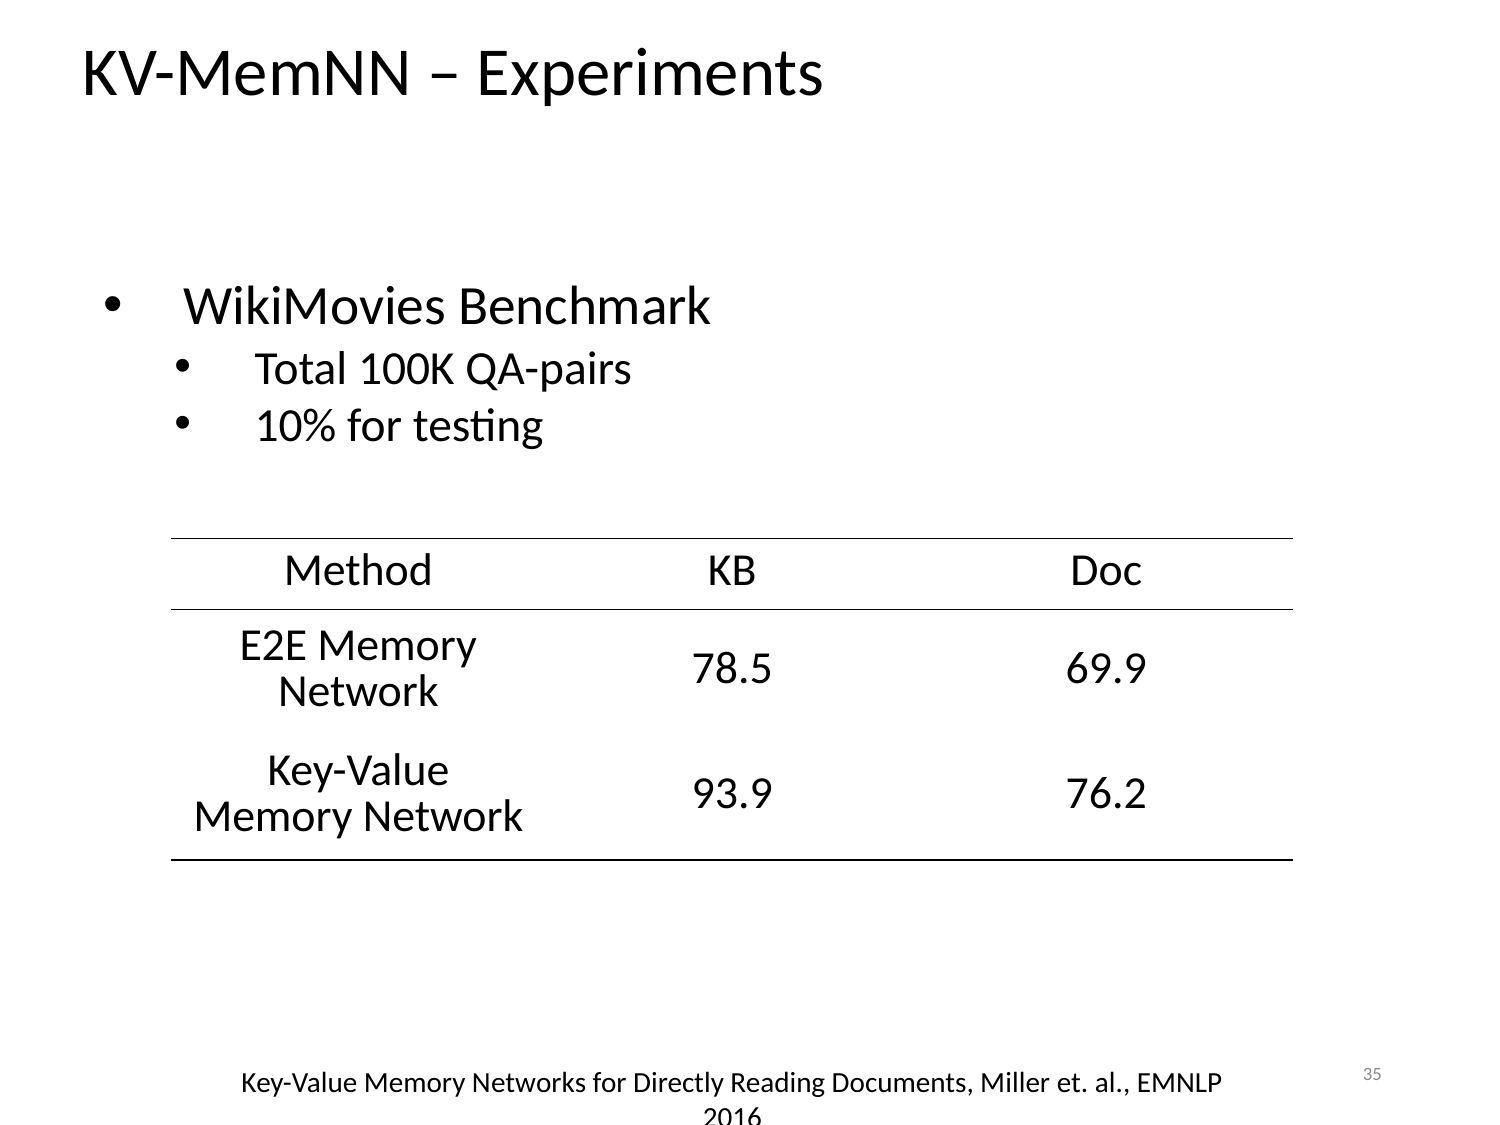

# KV-MemNN – Experiments
WikiMovies Benchmark
Total 100K QA-pairs
10% for testing
| Method | KB | Doc |
| --- | --- | --- |
| E2E Memory Network | 78.5 | 69.9 |
| Key-Value Memory Network | 93.9 | 76.2 |
35
Key-Value Memory Networks for Directly Reading Documents, Miller et. al., EMNLP 2016